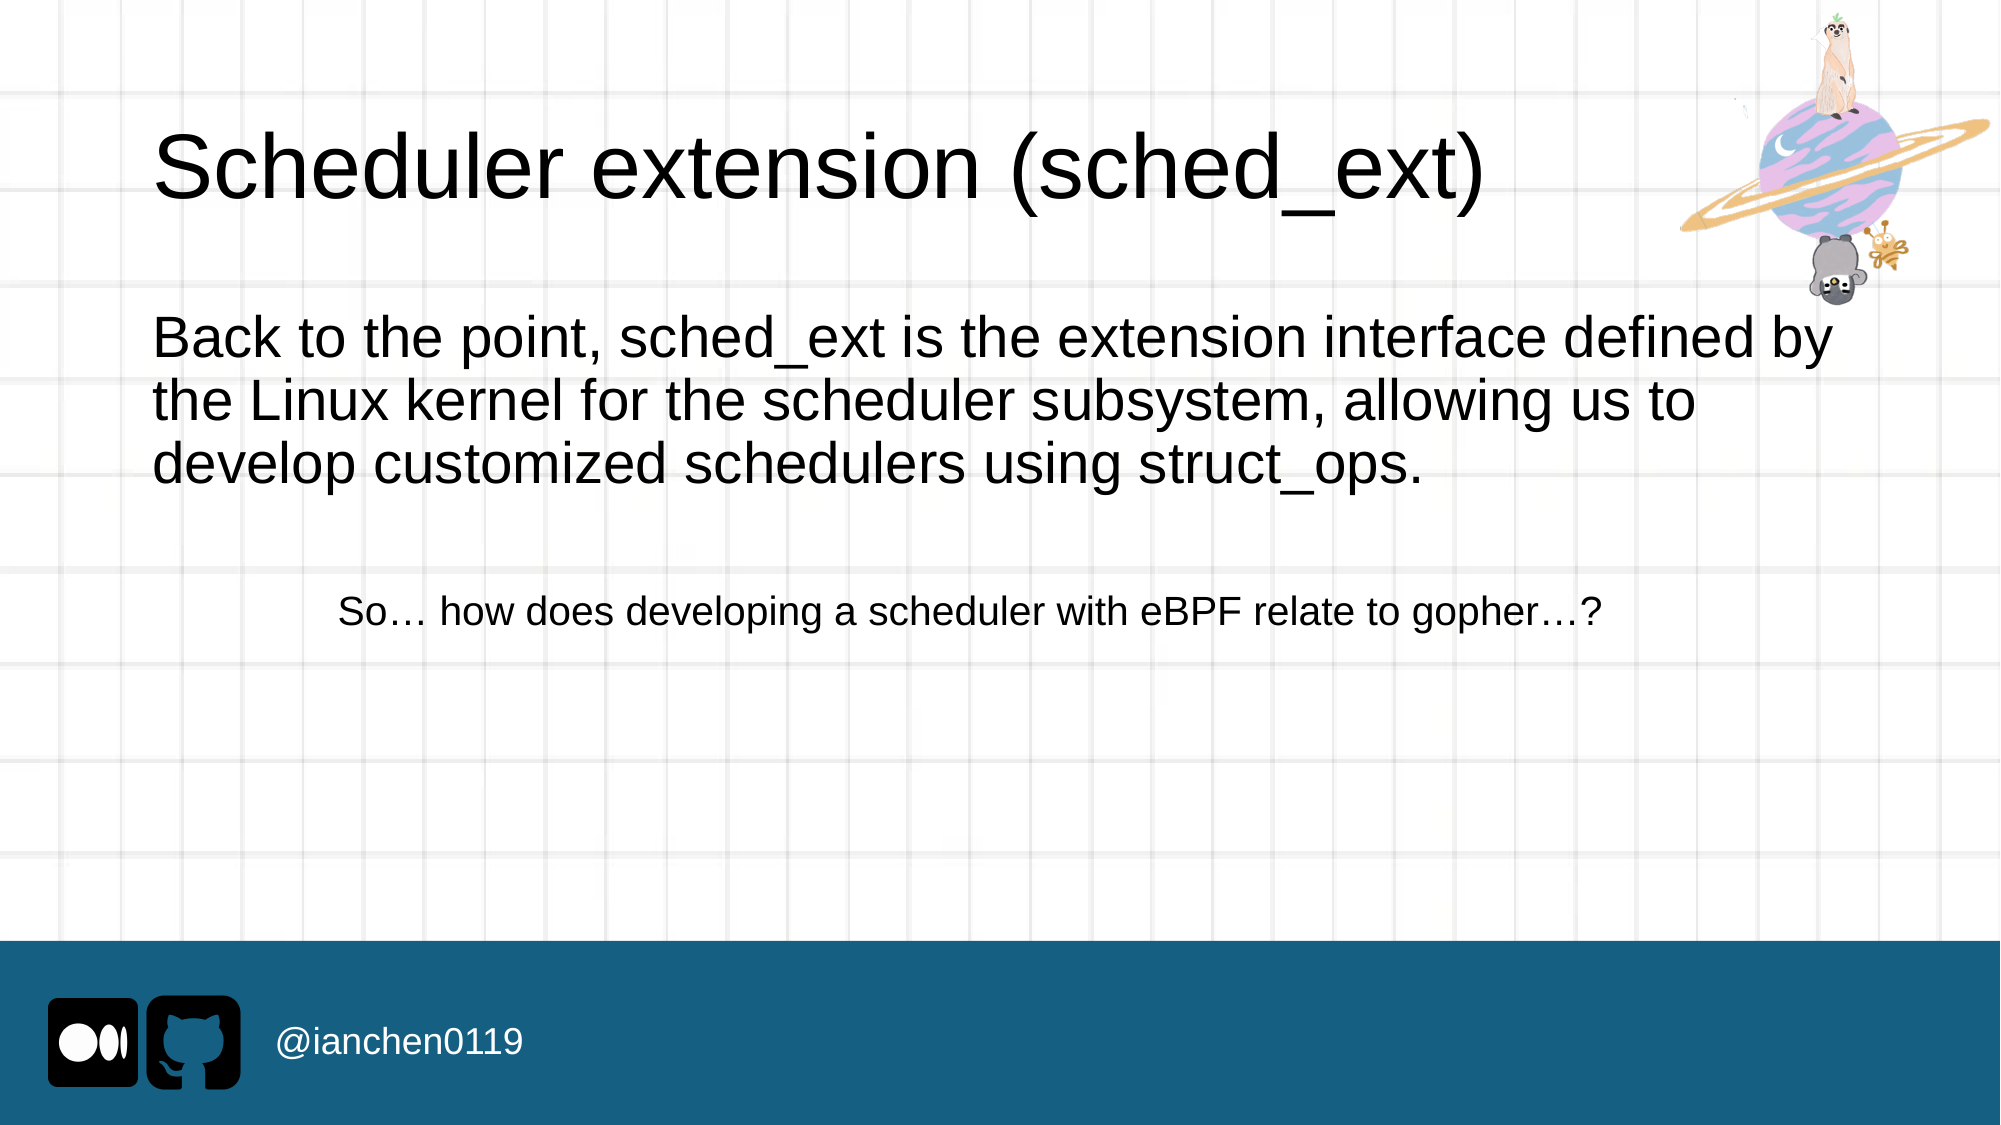

# Scheduler extension (sched_ext)
Back to the point, sched_ext is the extension interface defined by the Linux kernel for the scheduler subsystem, allowing us to develop customized schedulers using struct_ops.

So… how does developing a scheduler with eBPF relate to gopher…?